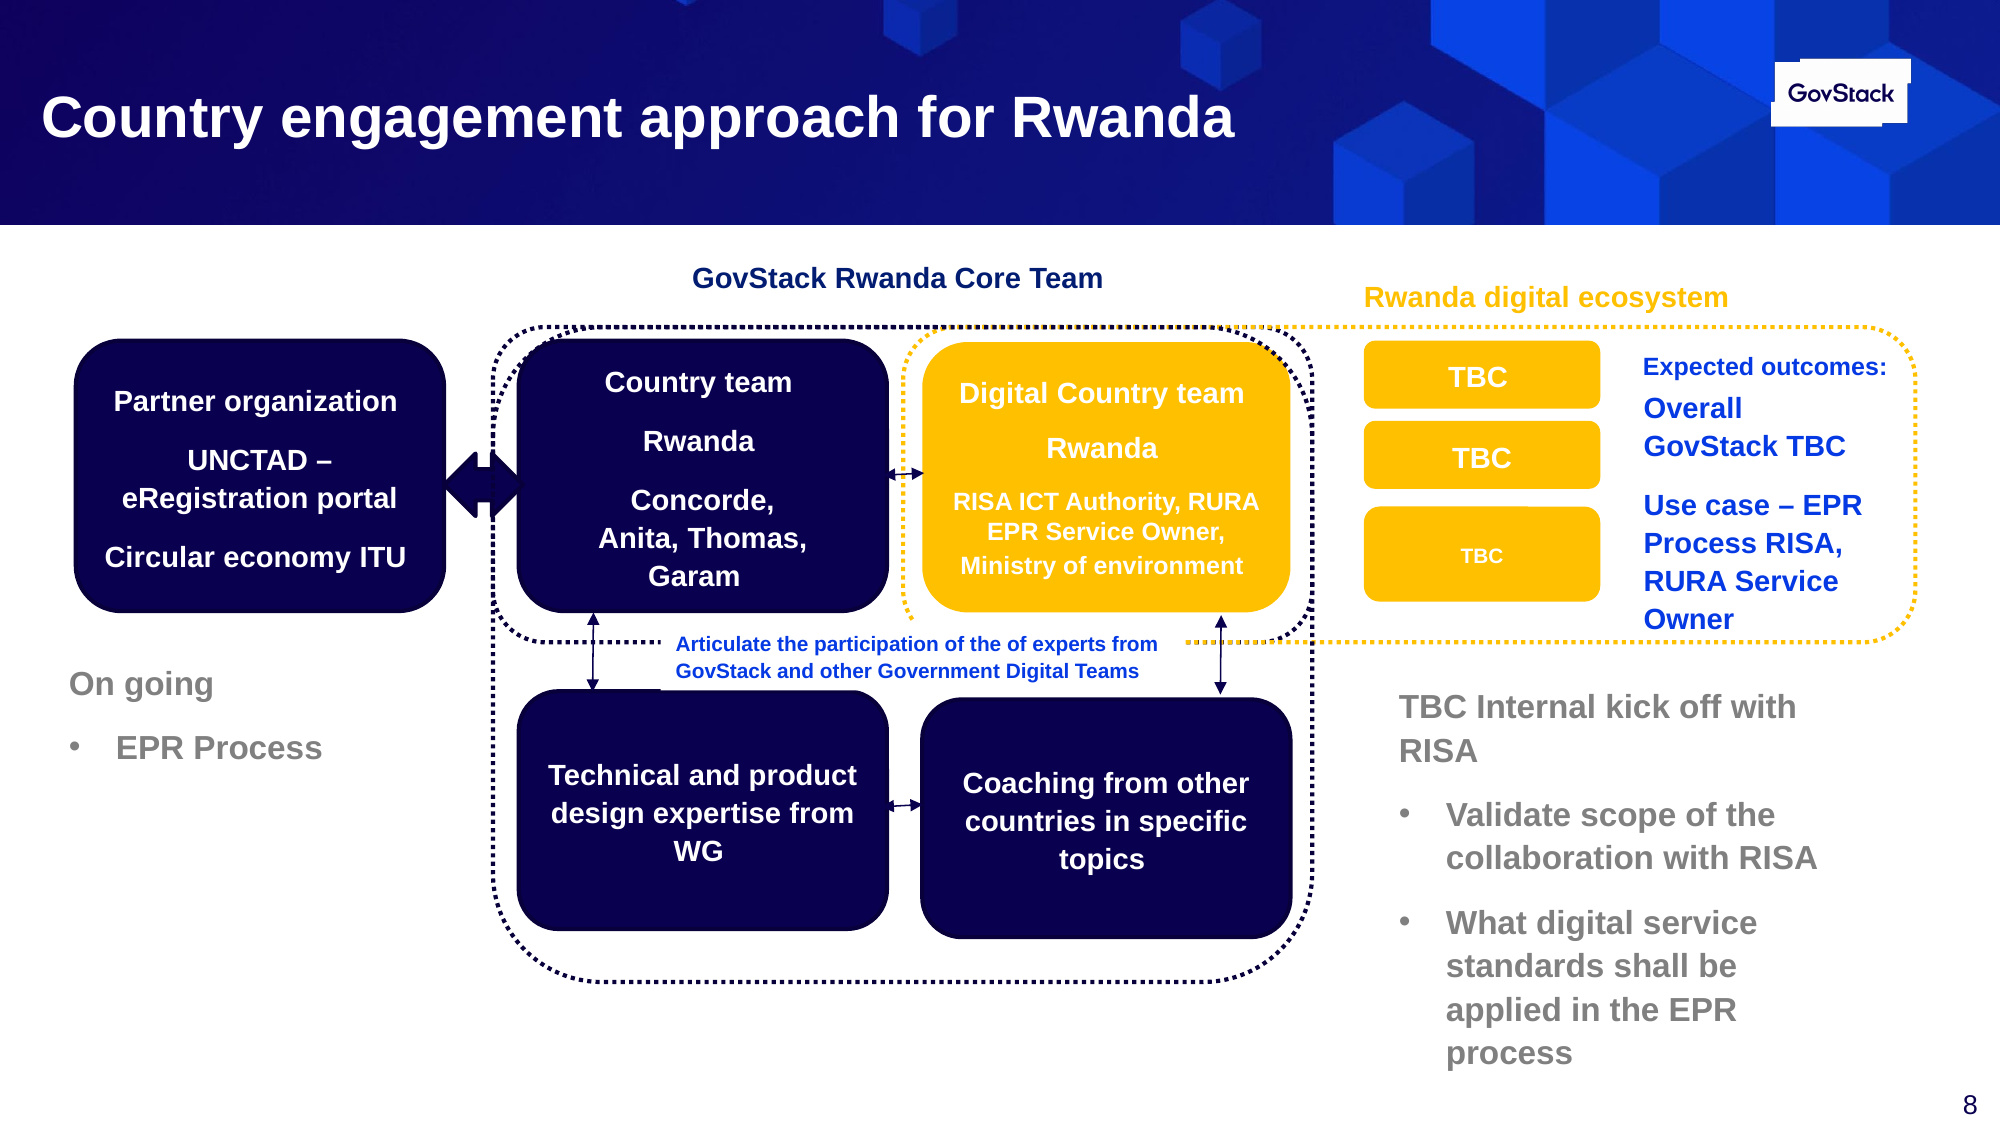

# Country engagement approach for Rwanda
GovStack Rwanda Core Team
Rwanda digital ecosystem

Expected outcomes:
Partner organization
UNCTAD – eRegistration portal
Circular economy ITU
Country team
Rwanda
Concorde, Anita, Thomas, Garam
TBC
Digital Country team
Rwanda
RISA ICT Authority, RURA EPR Service Owner, Ministry of environment
Overall GovStack TBC
Use case – EPR Process RISA, RURA Service Owner
TBC

TBC
Articulate the participation of the of experts from GovStack and other Government Digital Teams
On going
EPR Process
TBC Internal kick off with RISA
Validate scope of the collaboration with RISA
What digital service standards shall be applied in the EPR process
Technical and product design expertise from WG
Coaching from other countries in specific topics
8